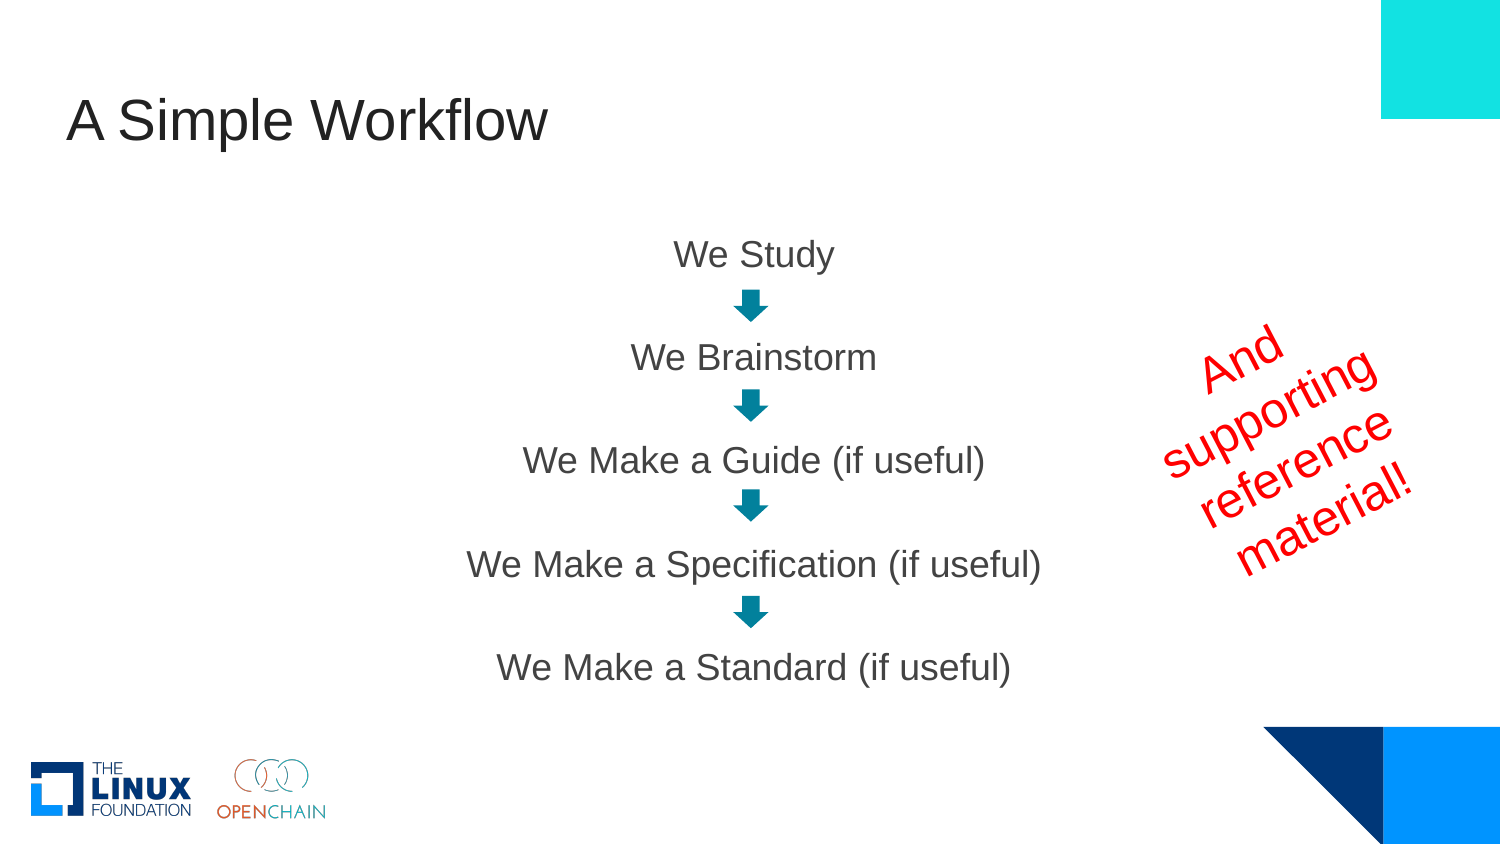

# A Simple Workflow
We Study
We Brainstorm
We Make a Guide (if useful)
We Make a Specification (if useful)
We Make a Standard (if useful)

And supporting reference material!